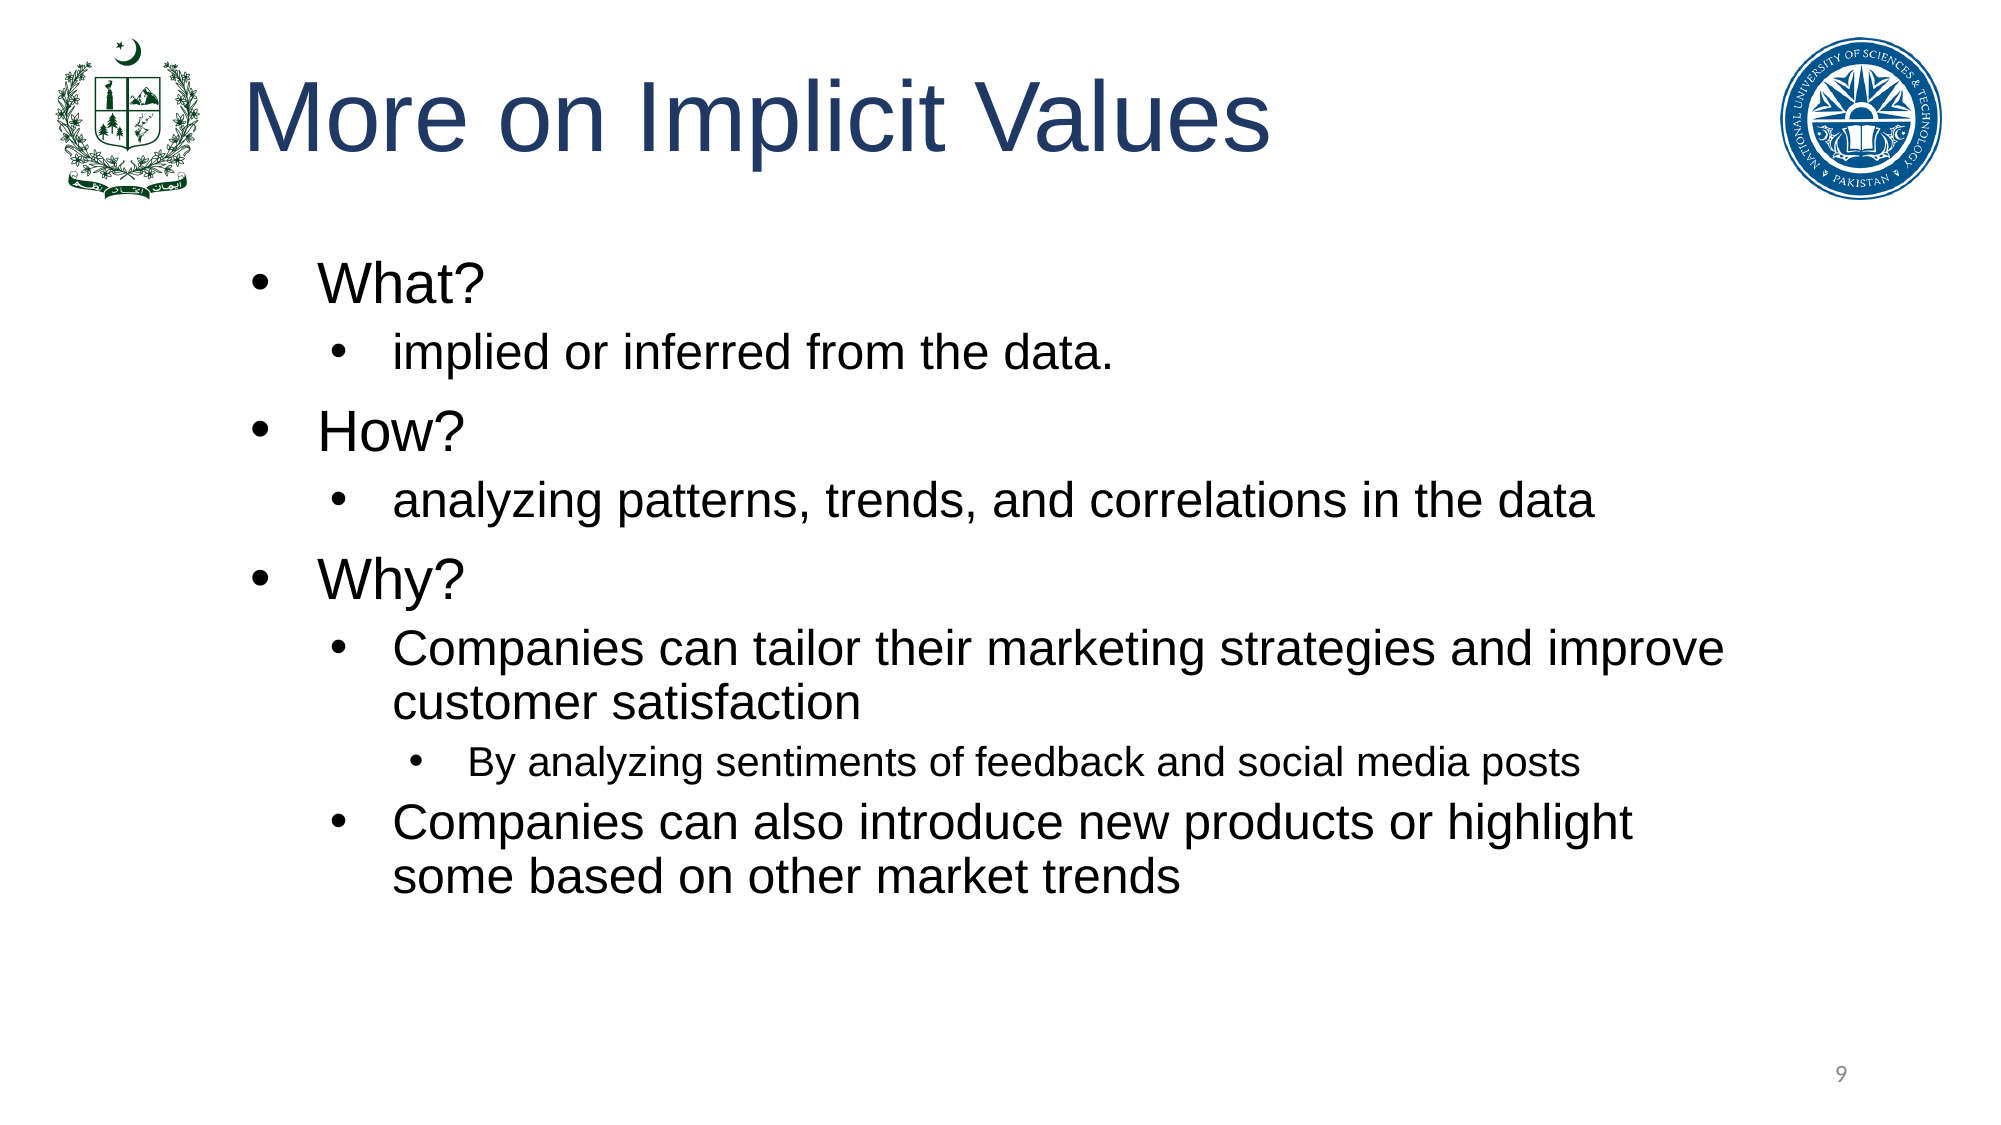

# More on Implicit Values
What?
implied or inferred from the data.
How?
analyzing patterns, trends, and correlations in the data
Why?
Companies can tailor their marketing strategies and improve customer satisfaction
By analyzing sentiments of feedback and social media posts
Companies can also introduce new products or highlight some based on other market trends
9